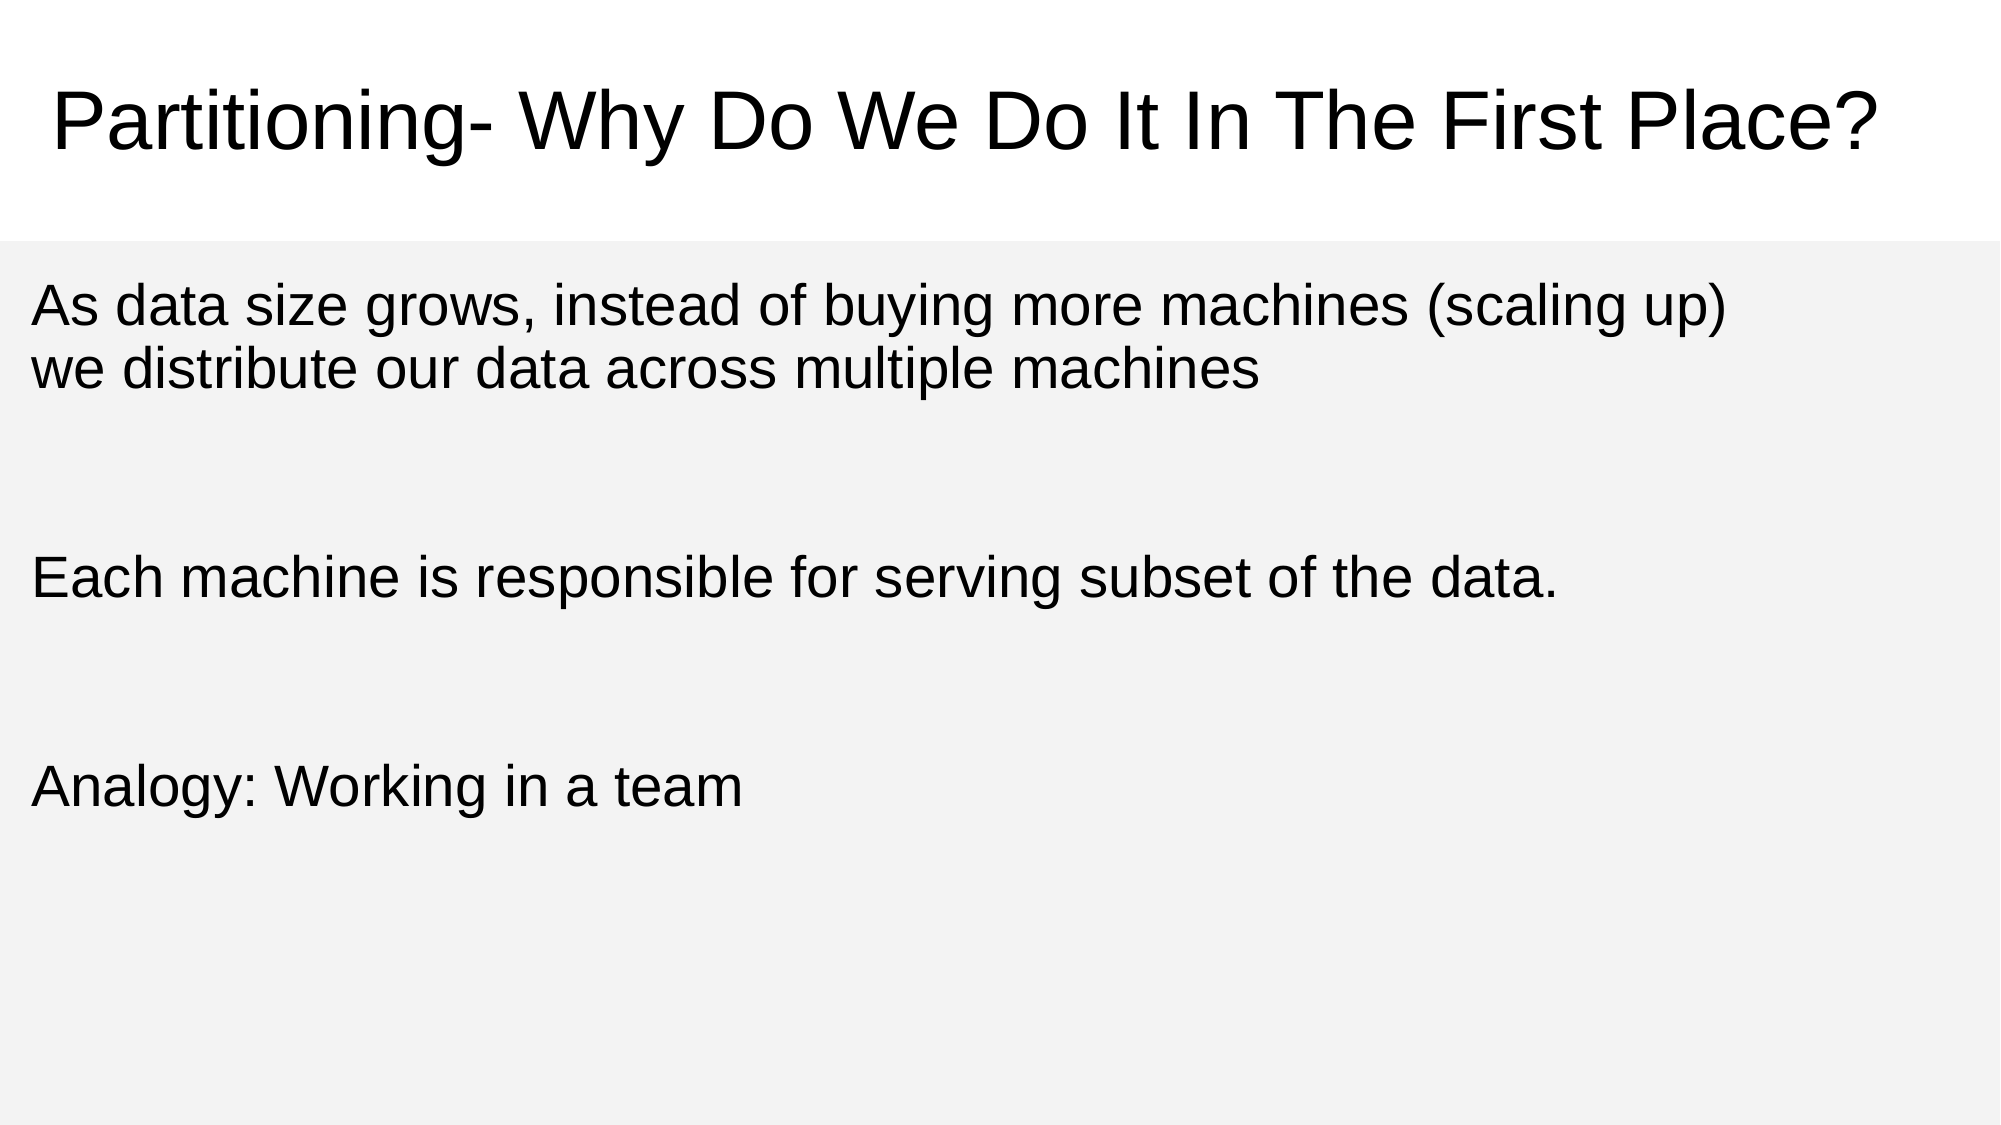

Partitioning- Why Do We Do It In The First Place?
As data size grows, instead of buying more machines (scaling up) we distribute our data across multiple machines

Each machine is responsible for serving subset of the data.

Analogy: Working in a team